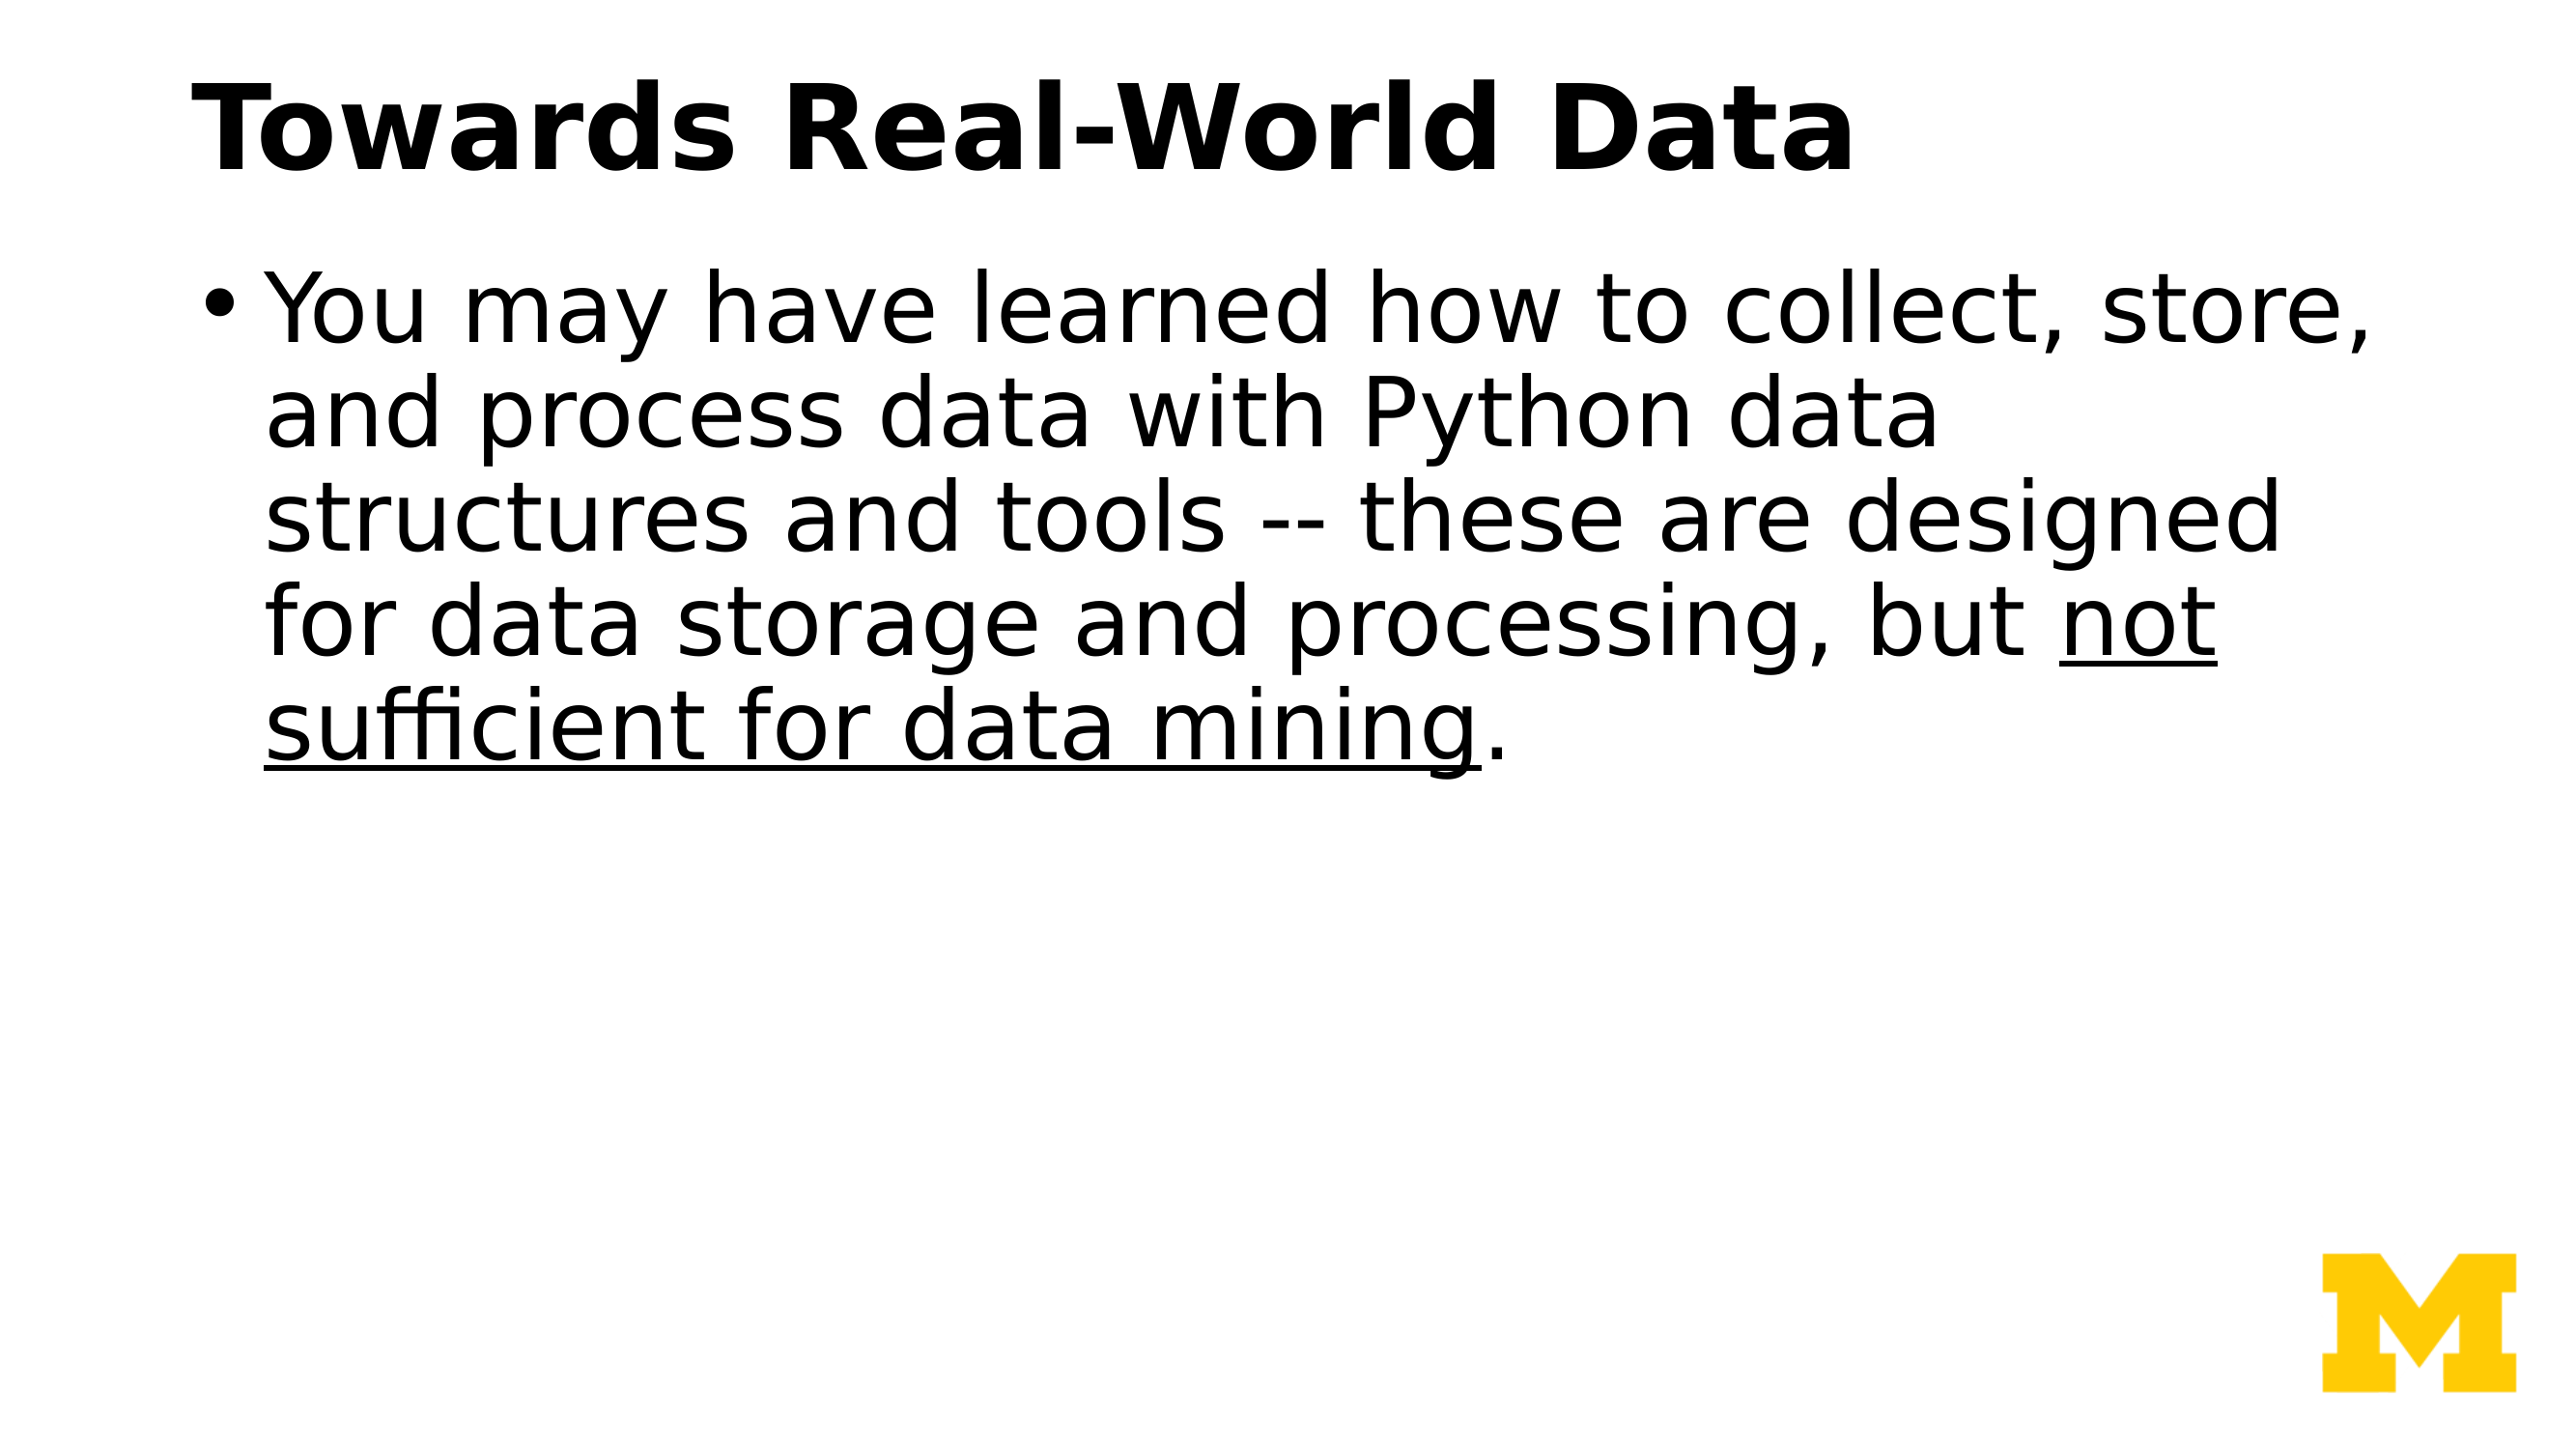

# Towards Real-World Data
You may have learned how to collect, store, and process data with Python data structures and tools -- these are designed for data storage and processing, but not sufficient for data mining.